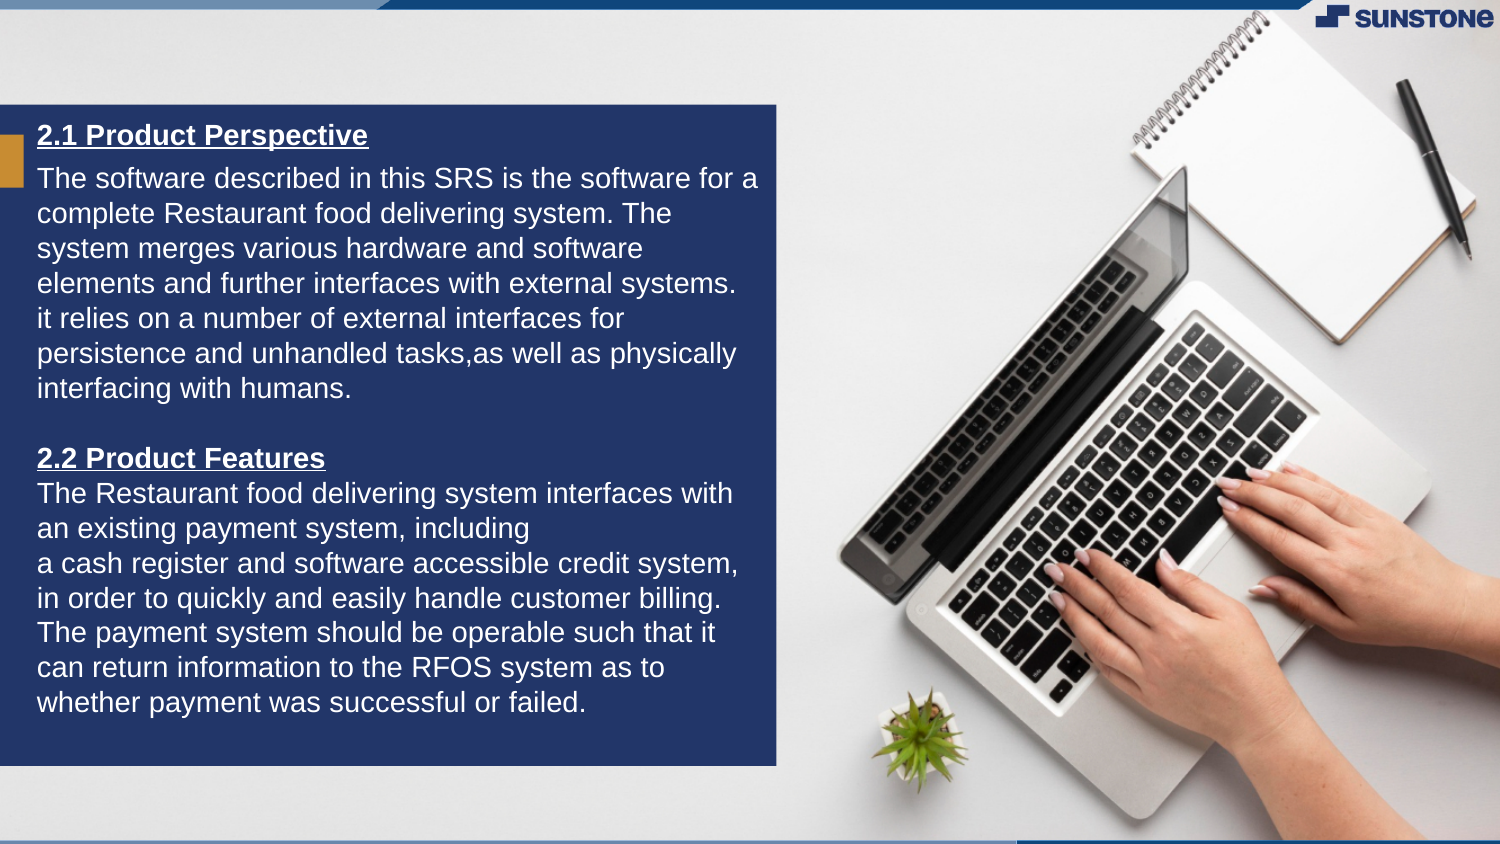

# 2.1 Product Perspective
The software described in this SRS is the software for a complete Restaurant food delivering system. The system merges various hardware and software elements and further interfaces with external systems. it relies on a number of external interfaces for persistence and unhandled tasks,as well as physically interfacing with humans.

2.2 Product Features
The Restaurant food delivering system interfaces with an existing payment system, including
a cash register and software accessible credit system, in order to quickly and easily handle customer billing. The payment system should be operable such that it can return information to the RFOS system as to whether payment was successful or failed.